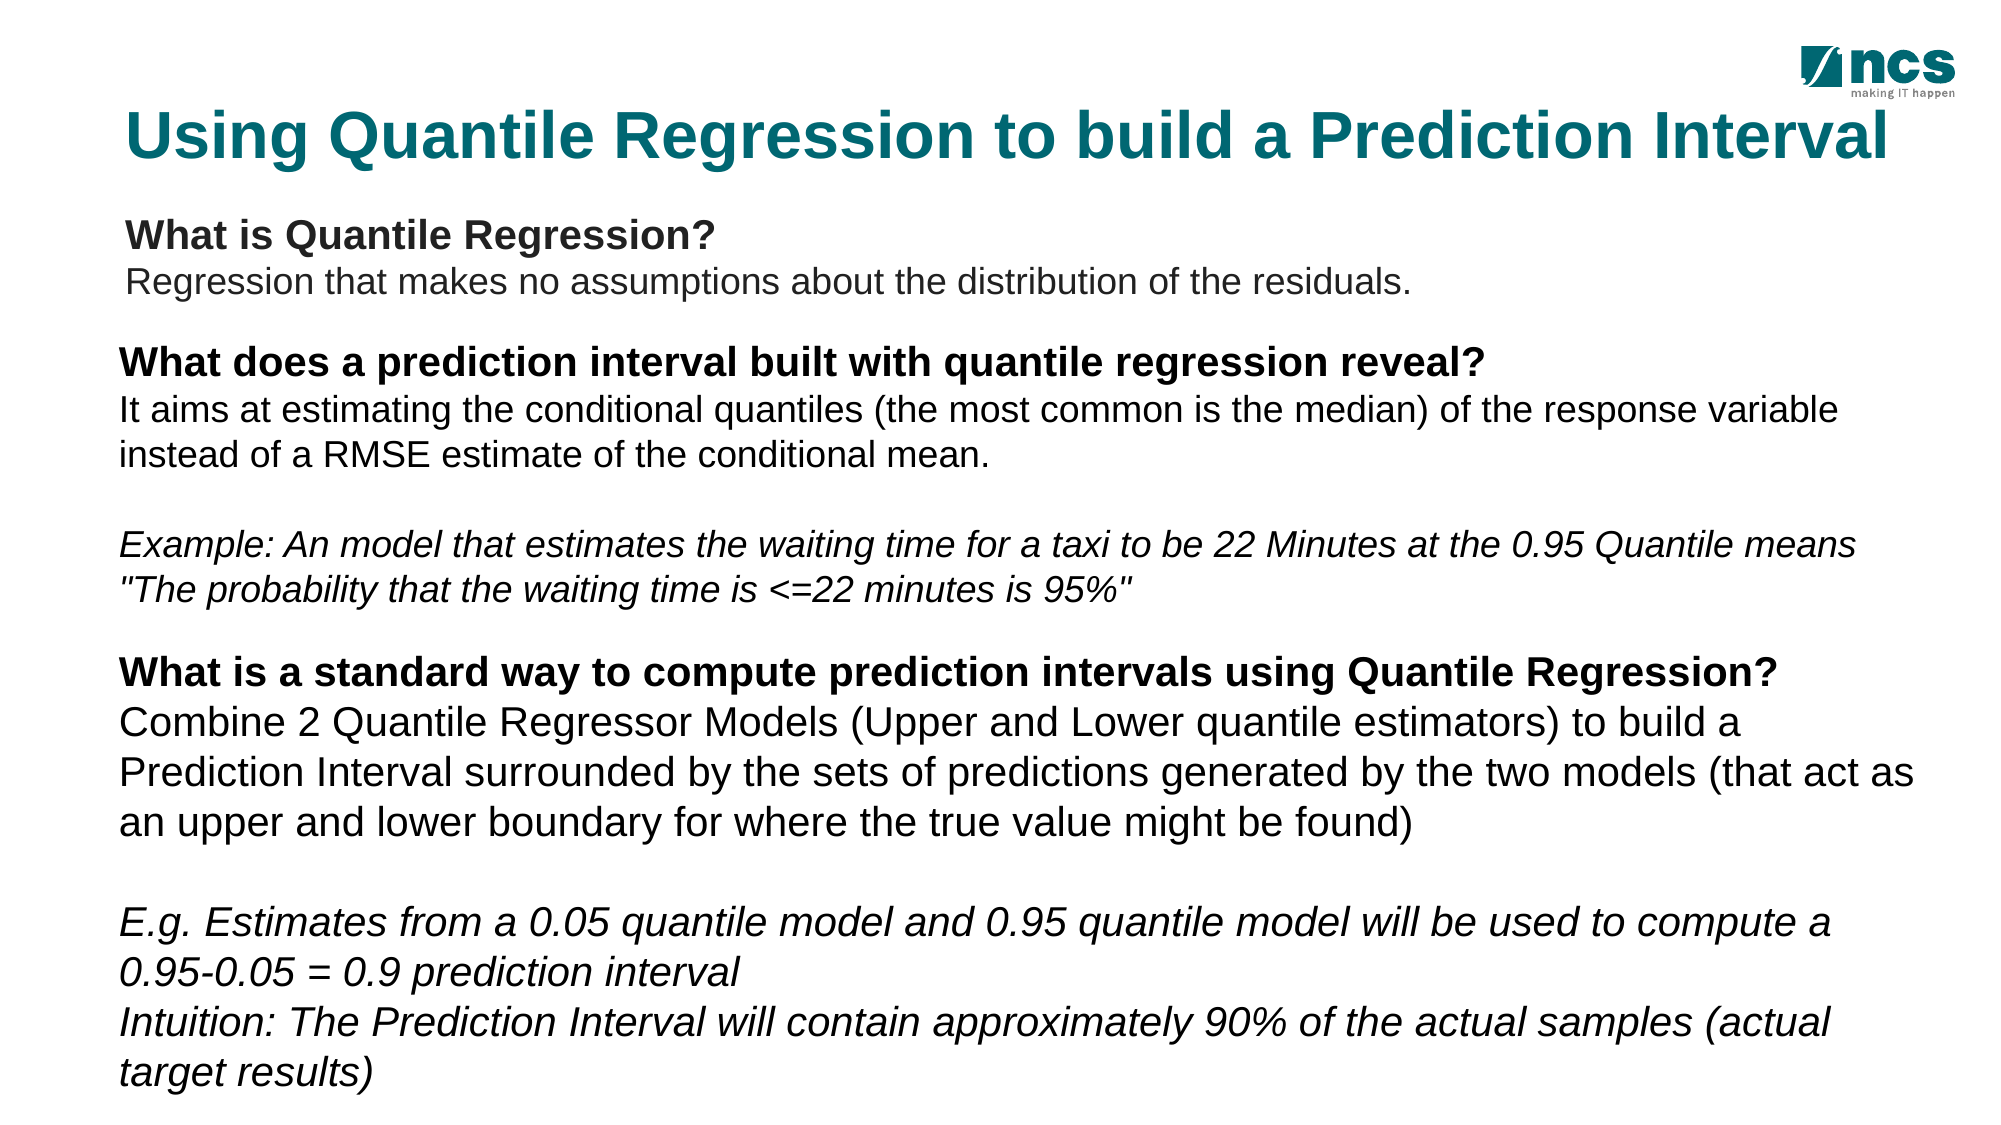

# Using Quantile Regression to build a Prediction Interval
What is Quantile Regression?
Regression that makes no assumptions about the distribution of the residuals.
What does a prediction interval built with quantile regression reveal?
It aims at estimating the conditional quantiles (the most common is the median) of the response variable instead of a RMSE estimate of the conditional mean.
Example: An model that estimates the waiting time for a taxi to be 22 Minutes at the 0.95 Quantile means "The probability that the waiting time is <=22 minutes is 95%"
What is a standard way to compute prediction intervals using Quantile Regression?
Combine 2 Quantile Regressor Models (Upper and Lower quantile estimators) to build a Prediction Interval surrounded by the sets of predictions generated by the two models (that act as an upper and lower boundary for where the true value might be found)

E.g. Estimates from a 0.05 quantile model and 0.95 quantile model will be used to compute a 0.95-0.05 = 0.9 prediction interval
Intuition: The Prediction Interval will contain approximately 90% of the actual samples (actual target results)